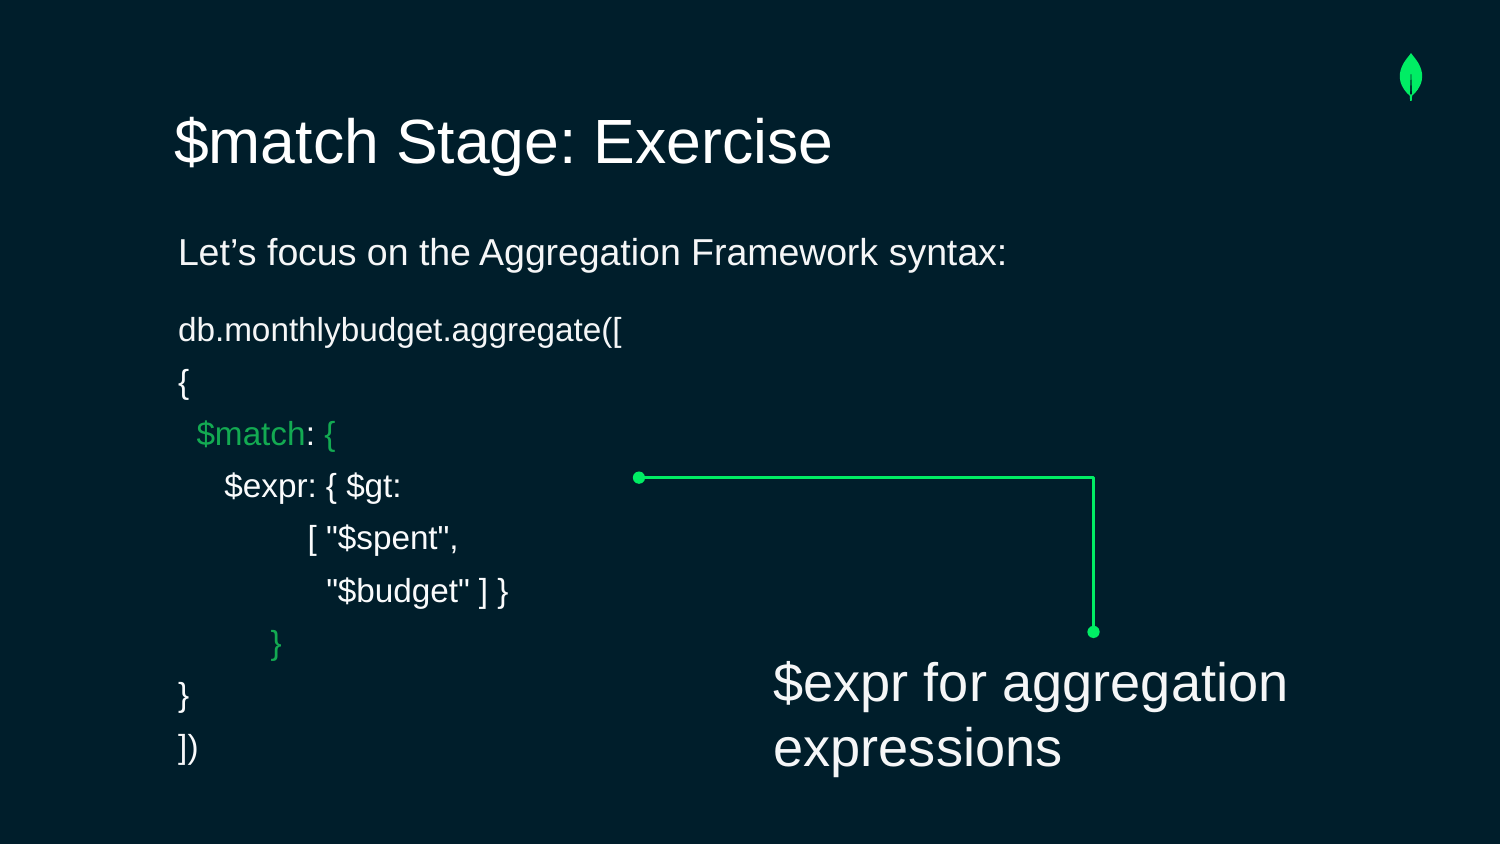

# $match Stage: Exercise

Let’s focus on the Aggregation Framework syntax:
db.monthlybudget.aggregate([
{
  $match: {
     $expr: { $gt:
              [ "$spent",
                "$budget" ] }
          }
}
])
$expr for aggregation expressions